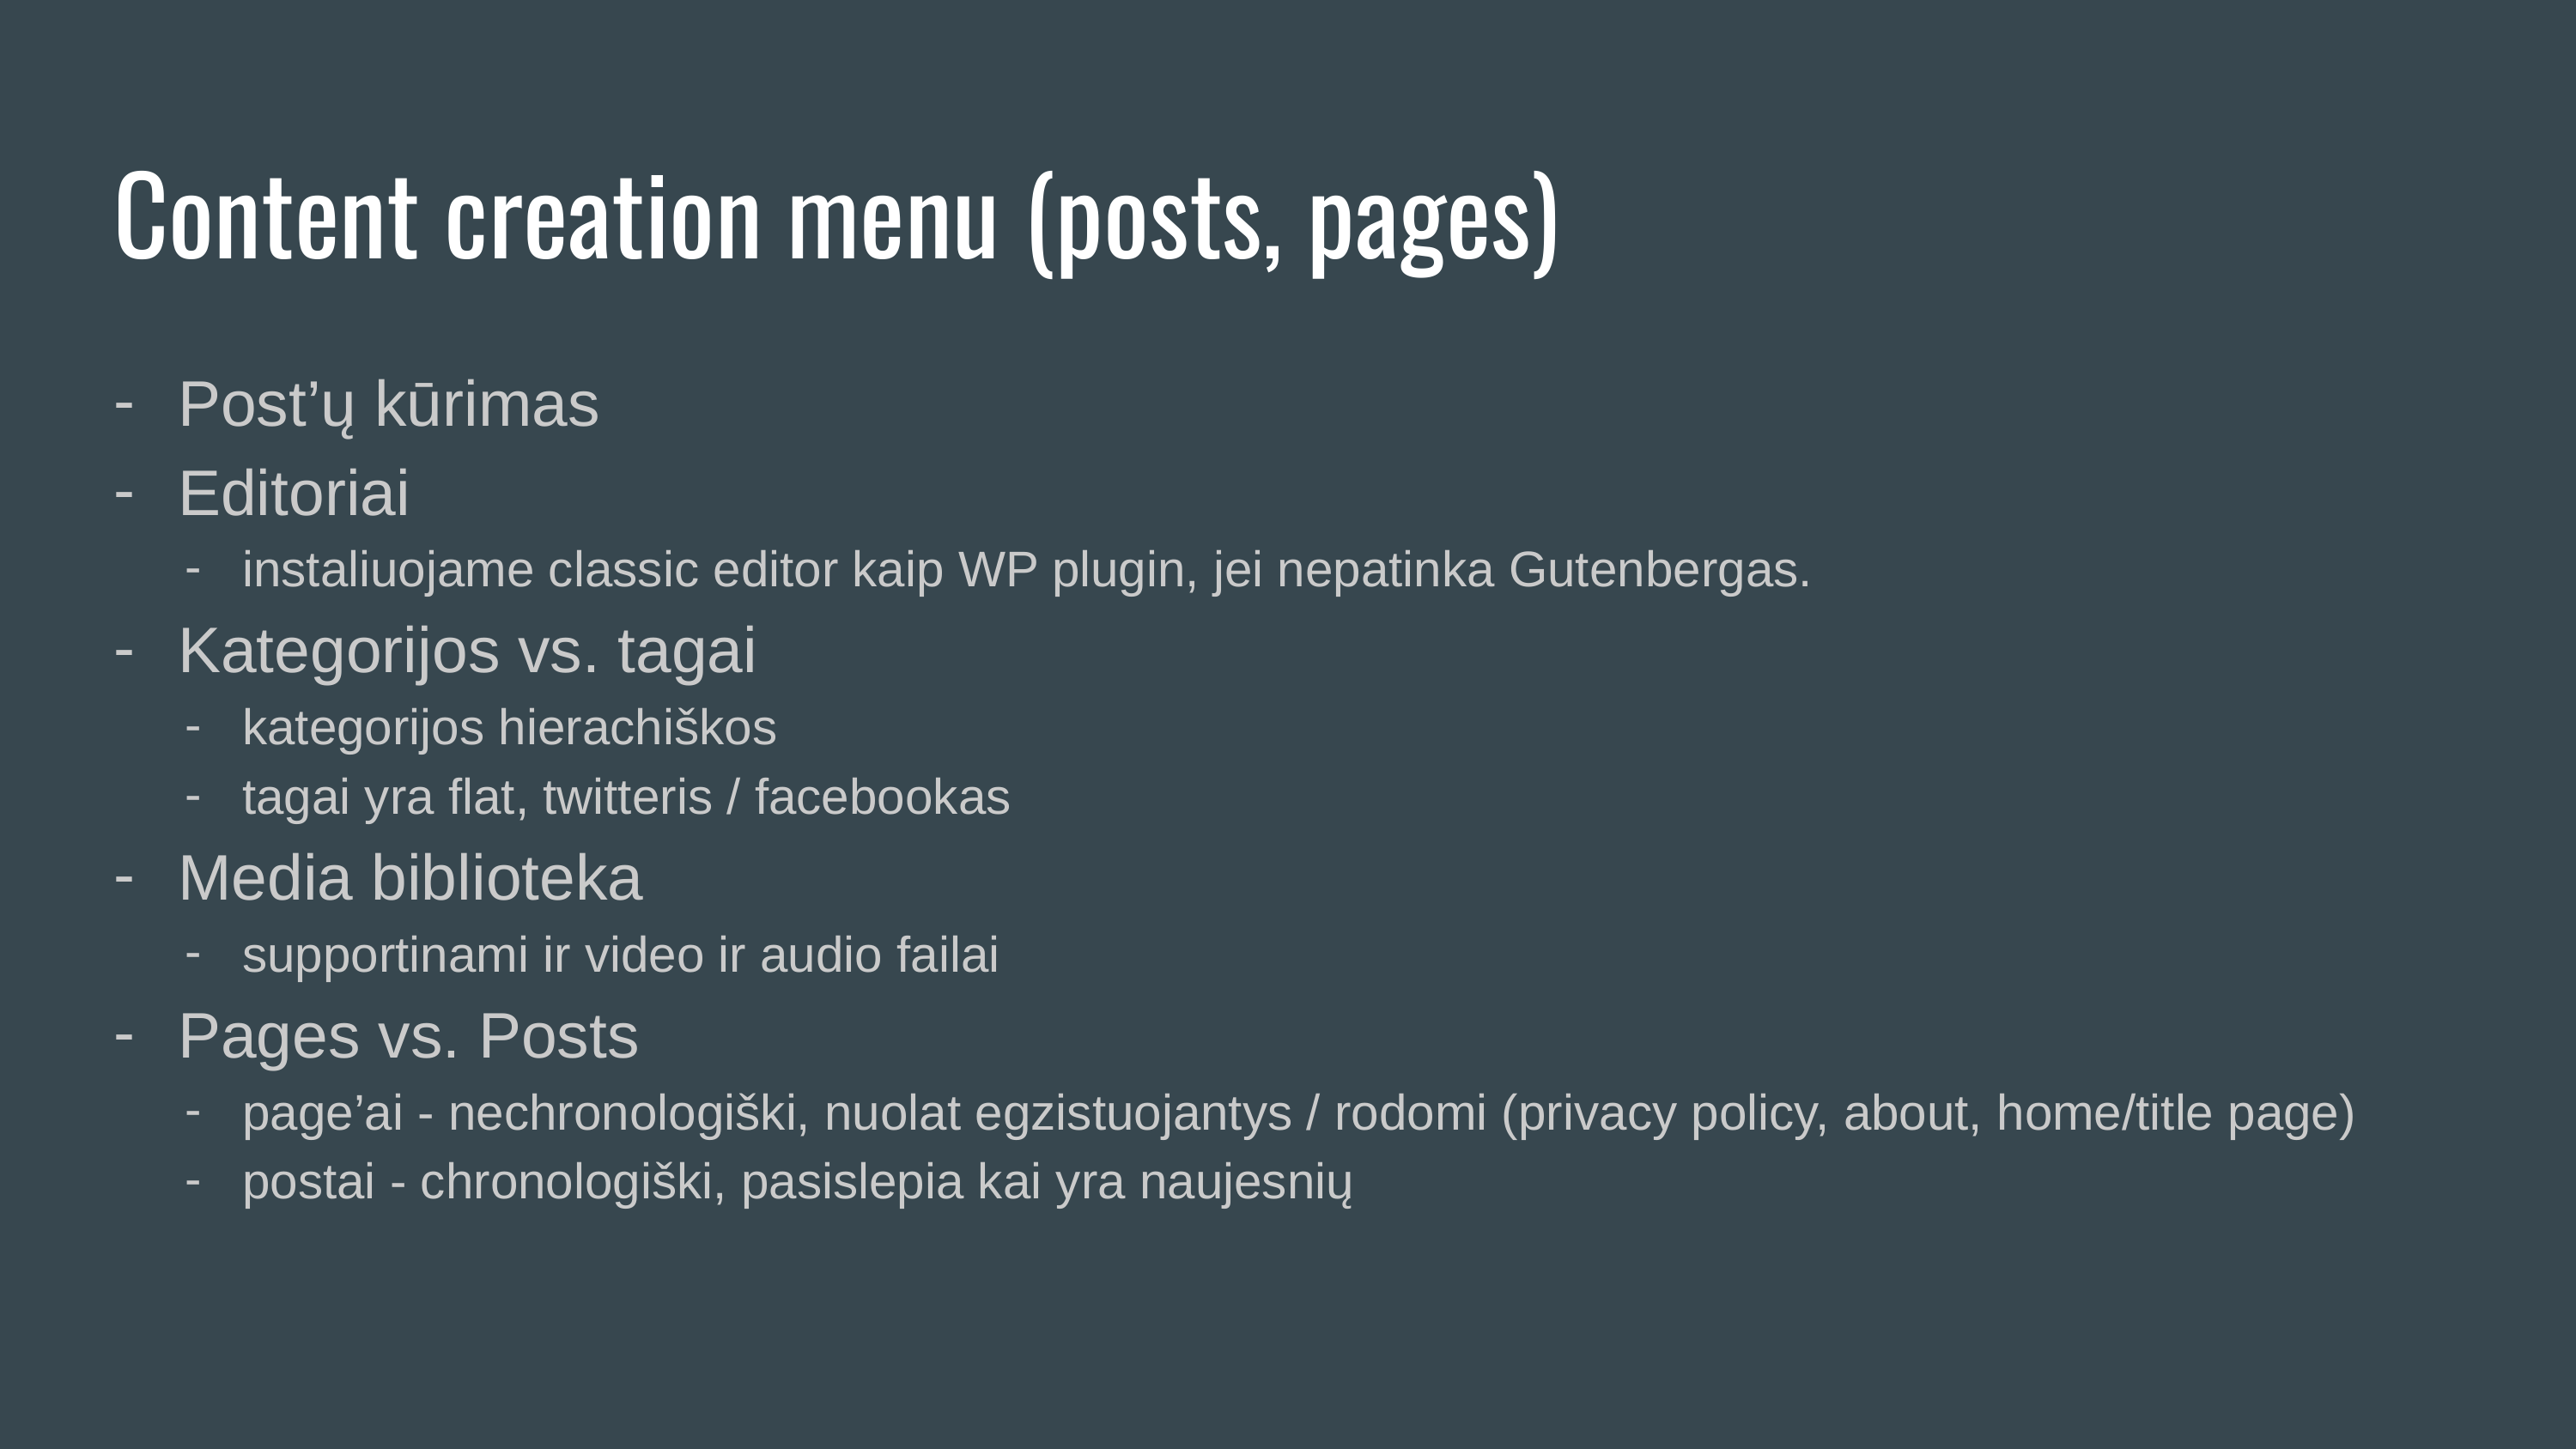

# Content creation menu (posts, pages)
Post’ų kūrimas
Editoriai
instaliuojame classic editor kaip WP plugin, jei nepatinka Gutenbergas.
Kategorijos vs. tagai
kategorijos hierachiškos
tagai yra flat, twitteris / facebookas
Media biblioteka
supportinami ir video ir audio failai
Pages vs. Posts
page’ai - nechronologiški, nuolat egzistuojantys / rodomi (privacy policy, about, home/title page)
postai - chronologiški, pasislepia kai yra naujesnių